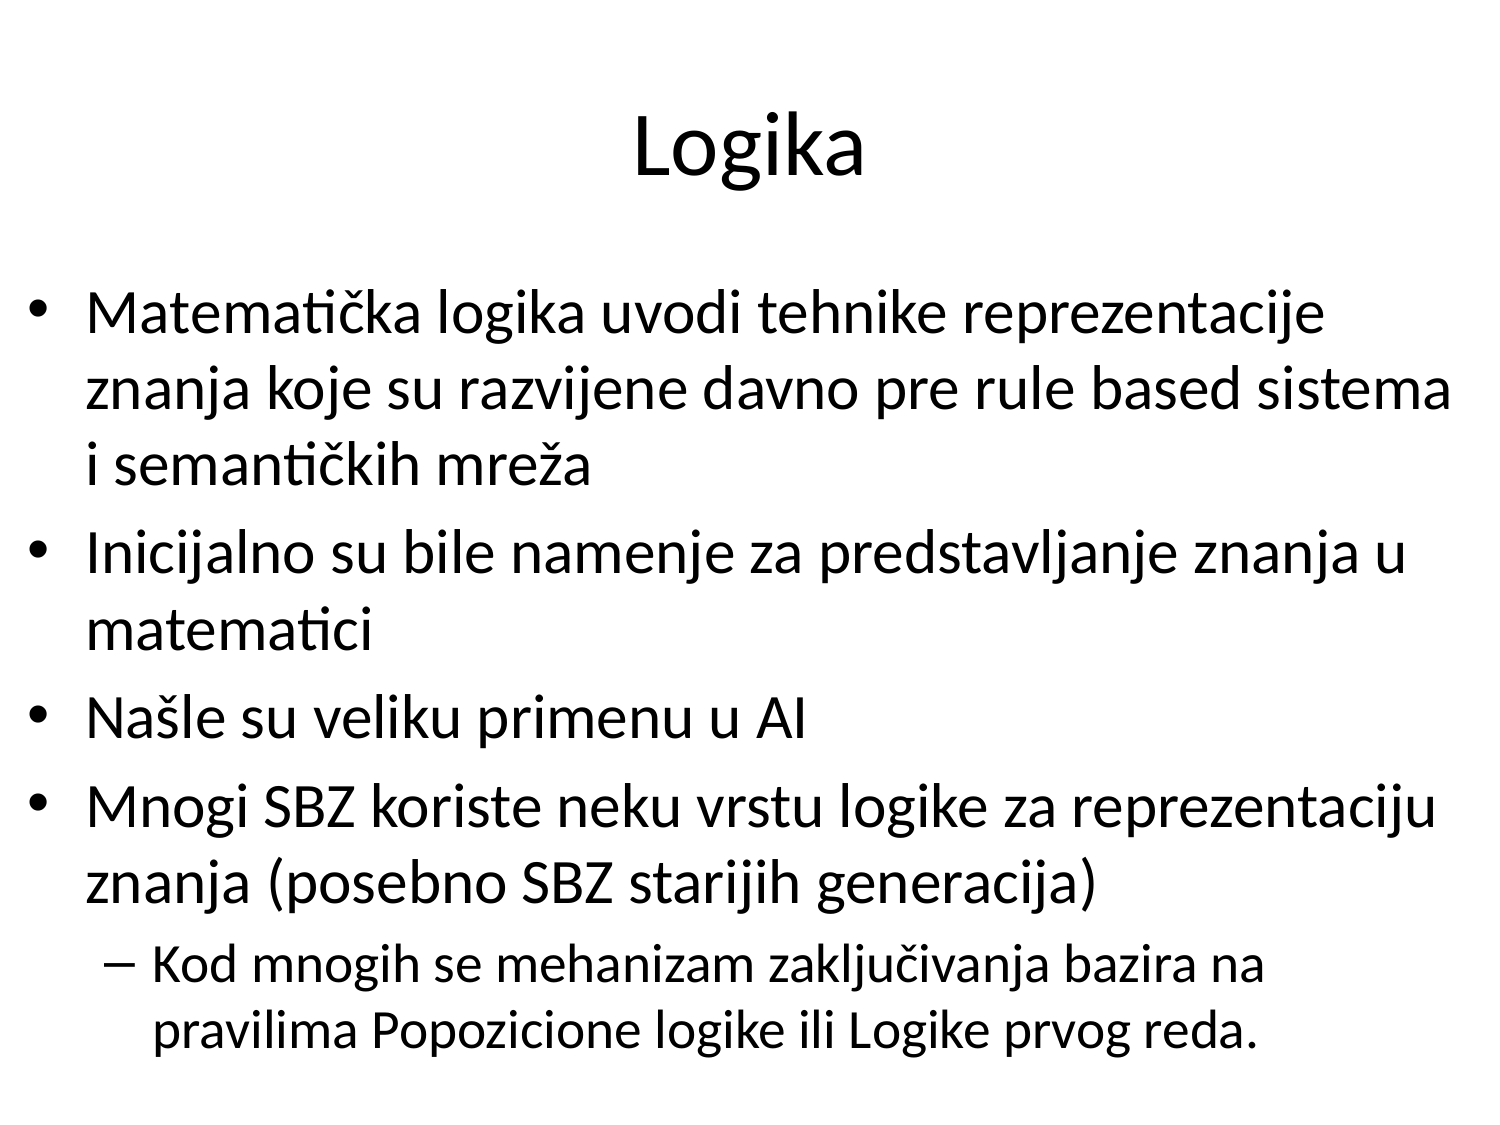

# Logika
Matematička logika uvodi tehnike reprezentacije znanja koje su razvijene davno pre rule based sistema i semantičkih mreža
Inicijalno su bile namenje za predstavljanje znanja u matematici
Našle su veliku primenu u AI
Mnogi SBZ koriste neku vrstu logike za reprezentaciju znanja (posebno SBZ starijih generacija)
Kod mnogih se mehanizam zaključivanja bazira na pravilima Popozicione logike ili Logike prvog reda.